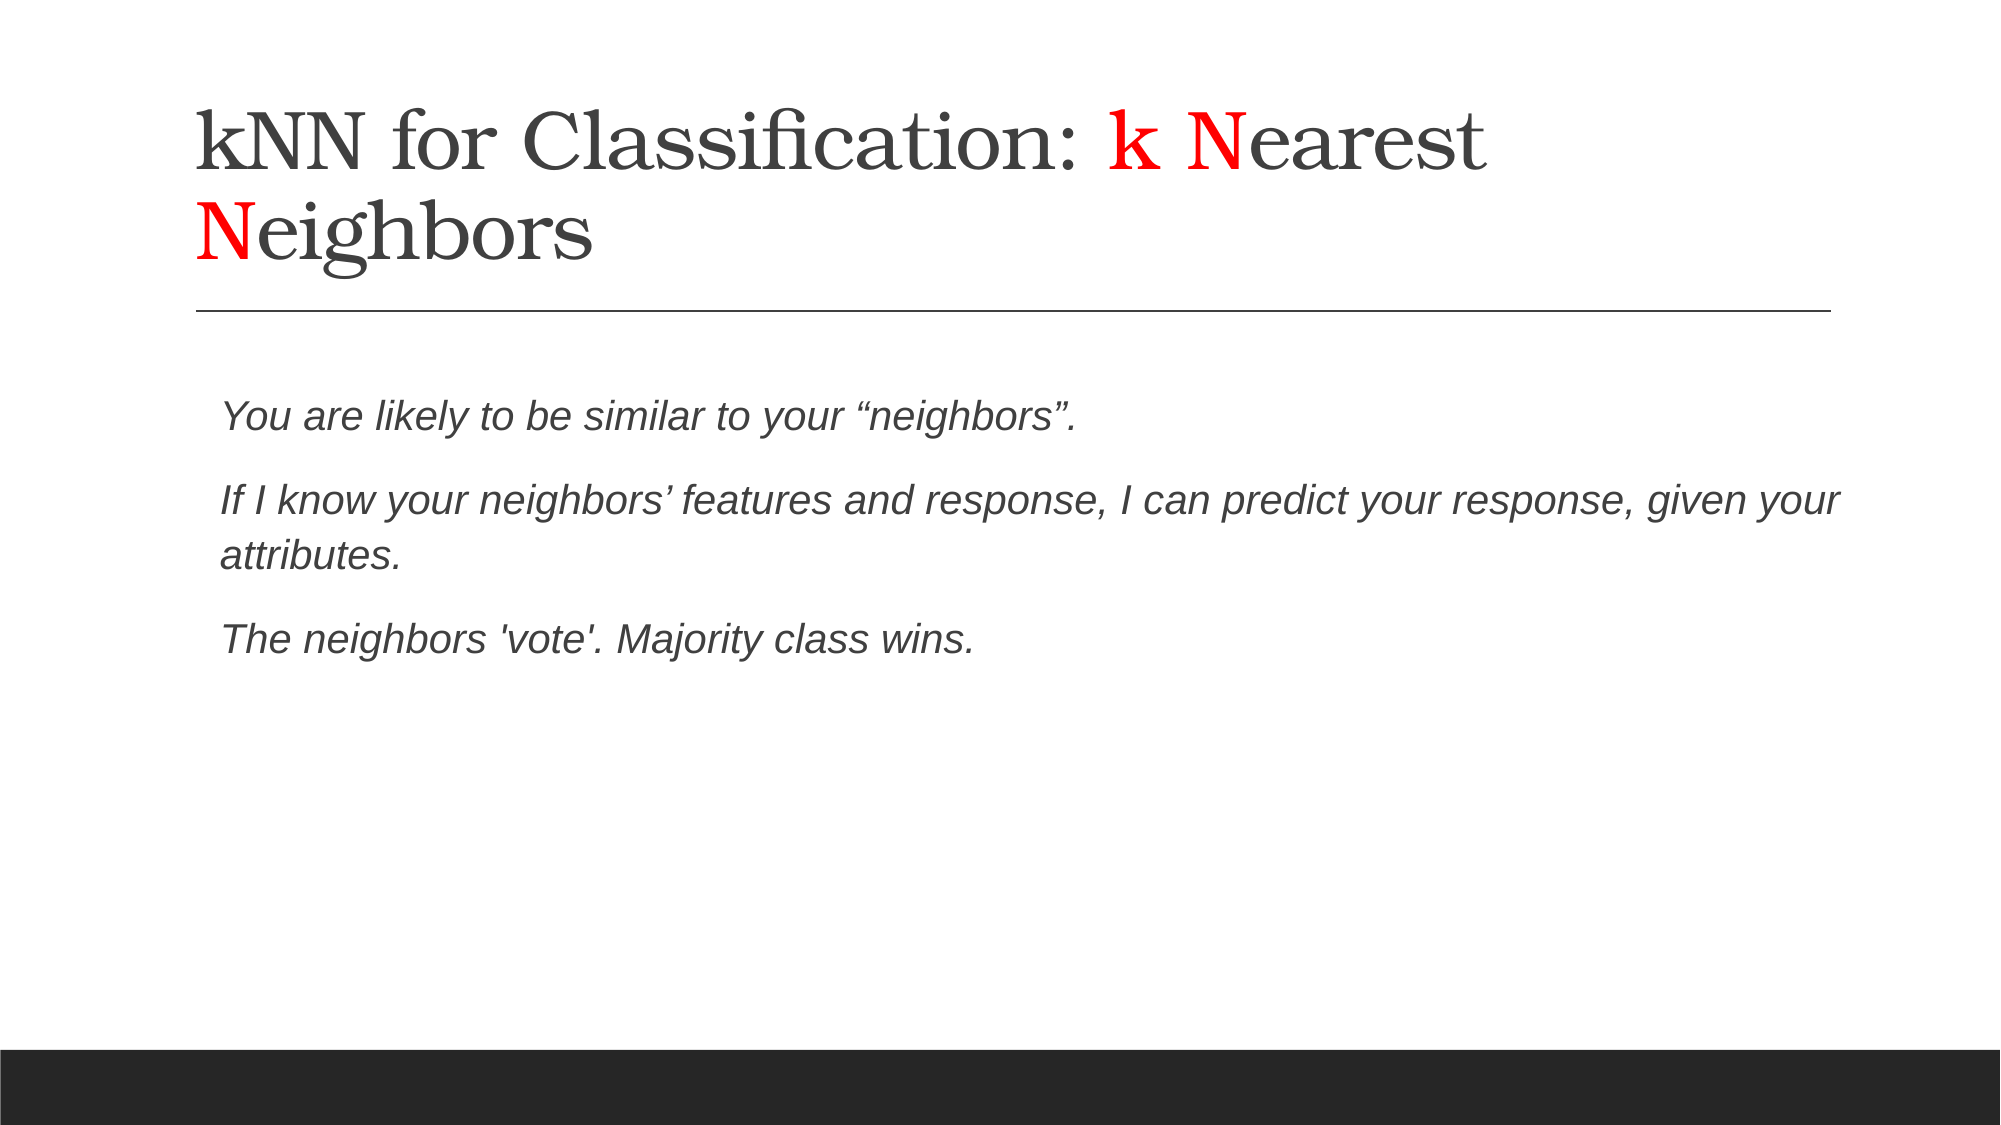

# kNN for Classification: k Nearest Neighbors
You are likely to be similar to your “neighbors”.
If I know your neighbors’ features and response, I can predict your response, given your attributes.
The neighbors 'vote'. Majority class wins.